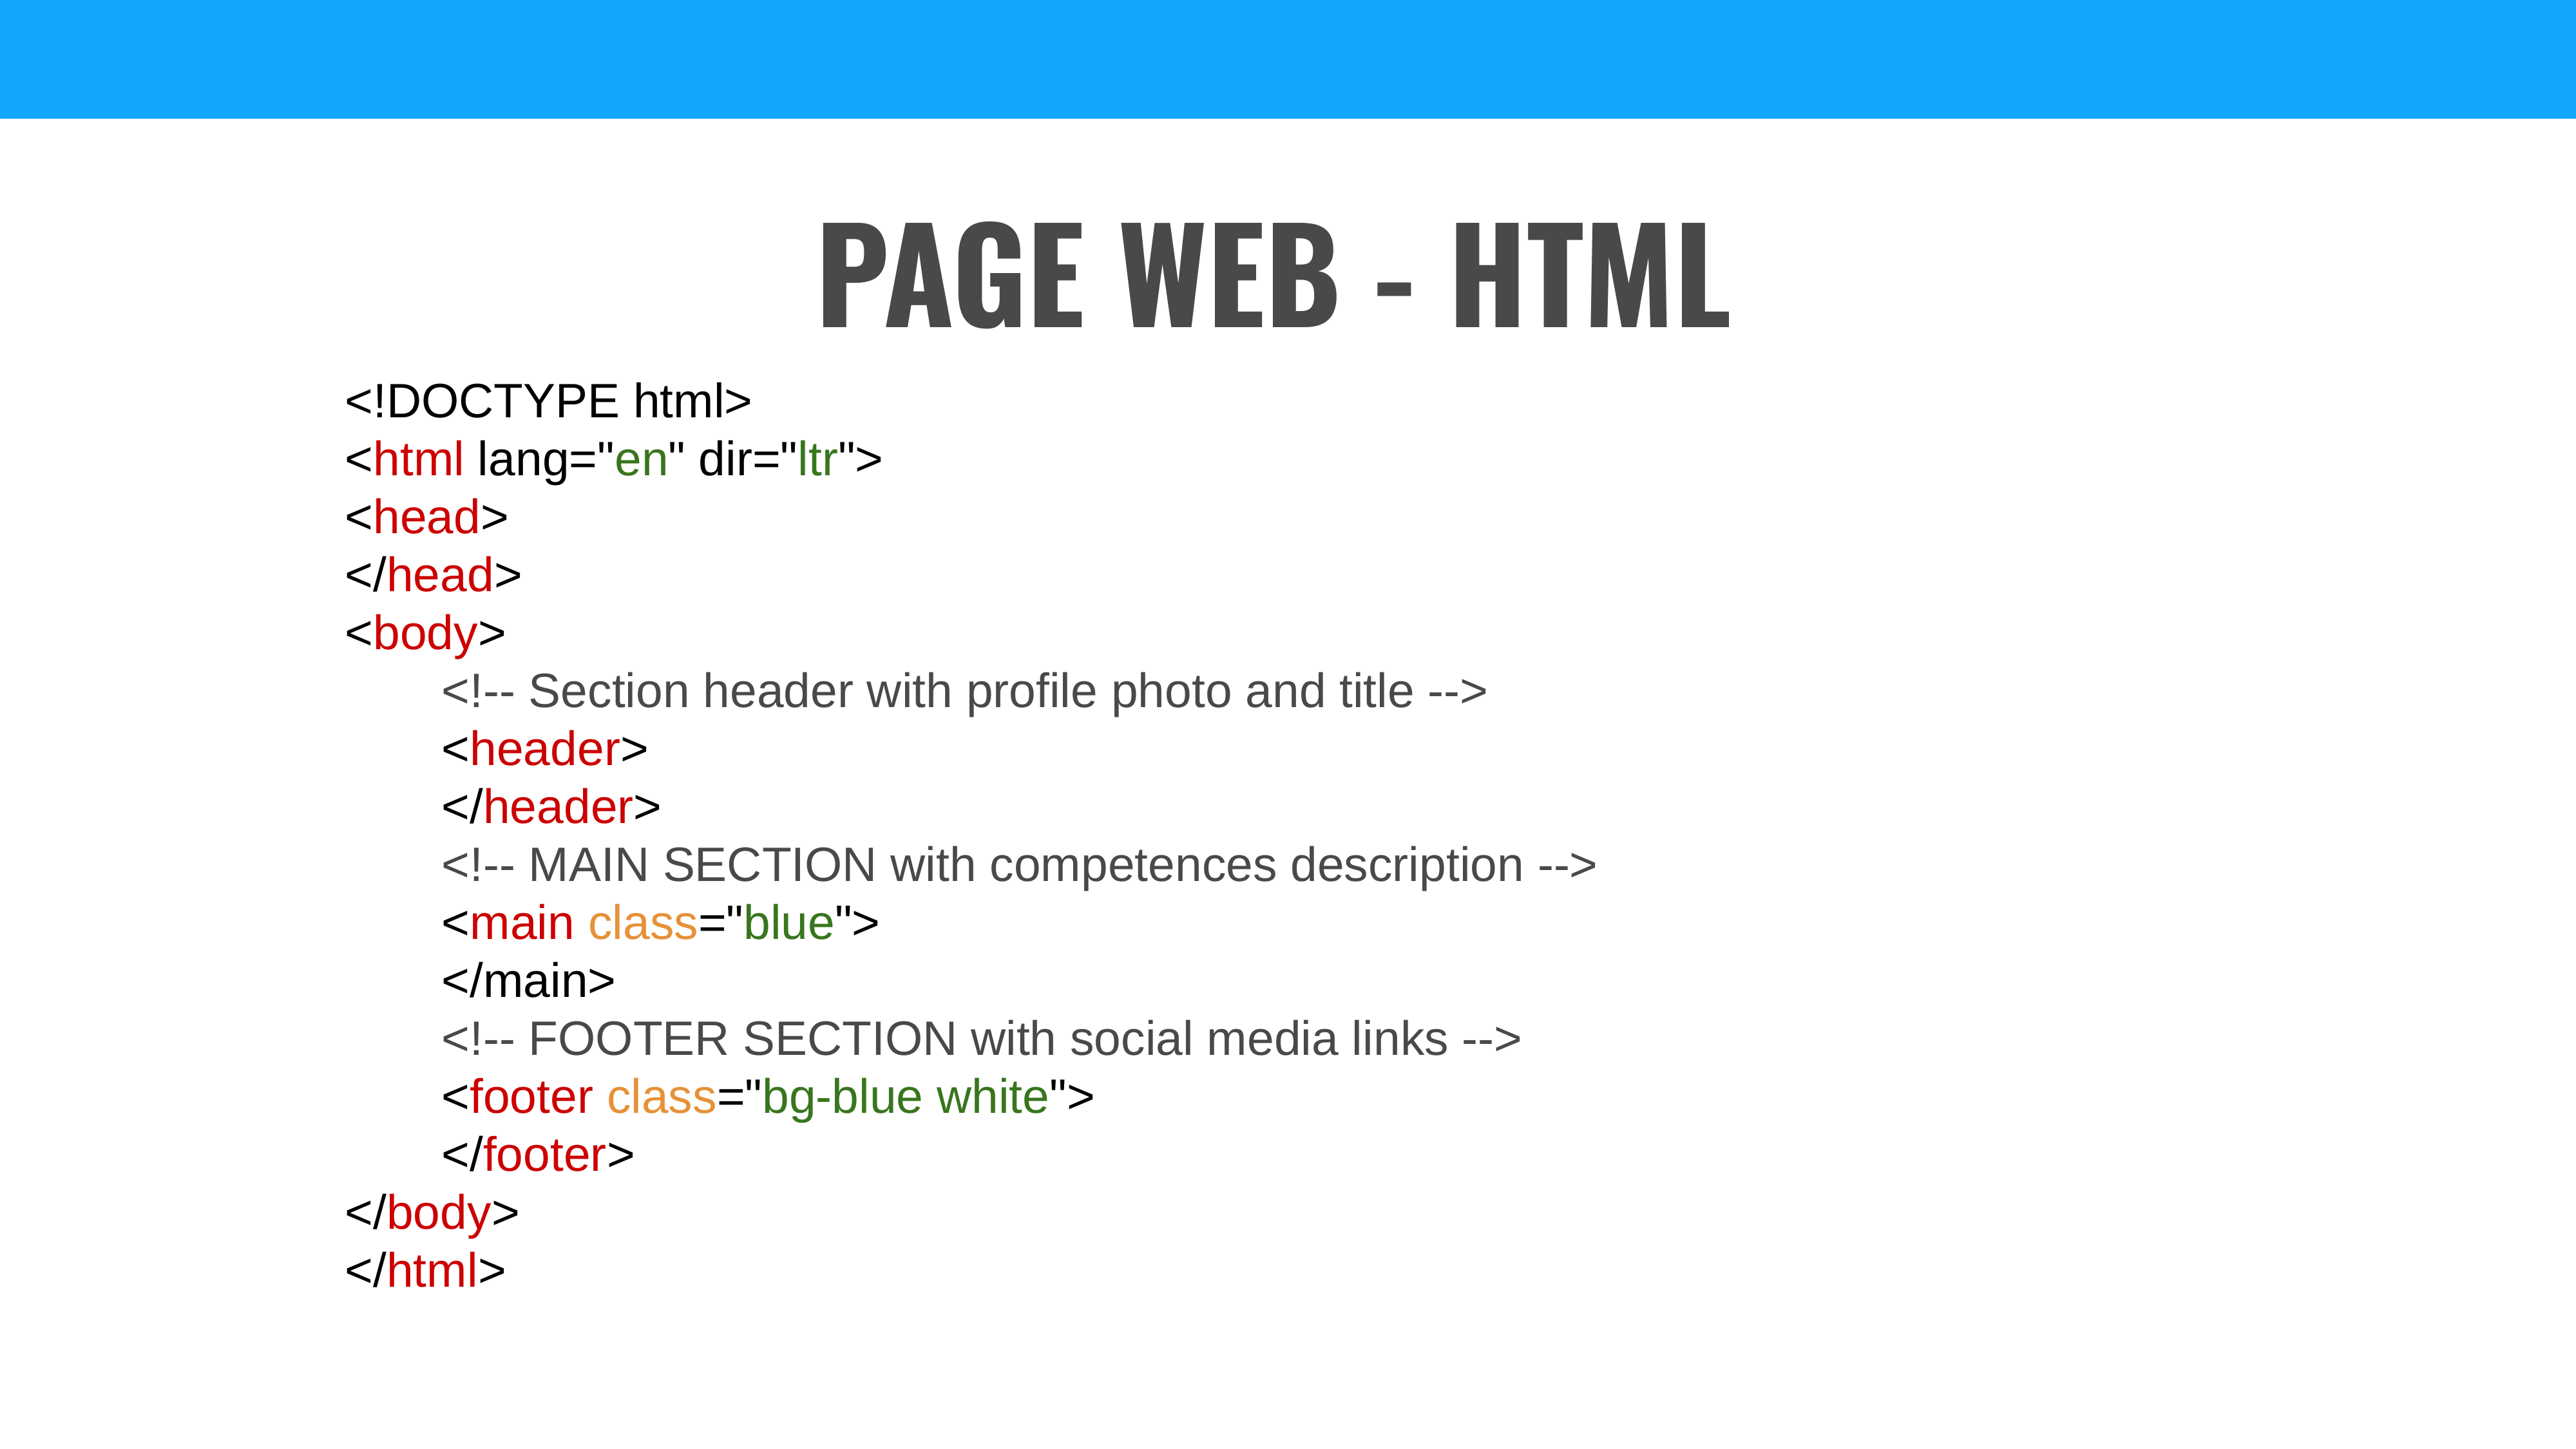

PAGE WEB - HTML
<!DOCTYPE html>
<html lang="en" dir="ltr">
<head>
</head>
<body>
  	<!-- Section header with profile photo and title -->
  	<header>
  	</header>
  	<!-- MAIN SECTION with competences description -->
  	<main class="blue">
  	</main>
  	<!-- FOOTER SECTION with social media links -->
  	<footer class="bg-blue white">
  	</footer>
</body>
</html>